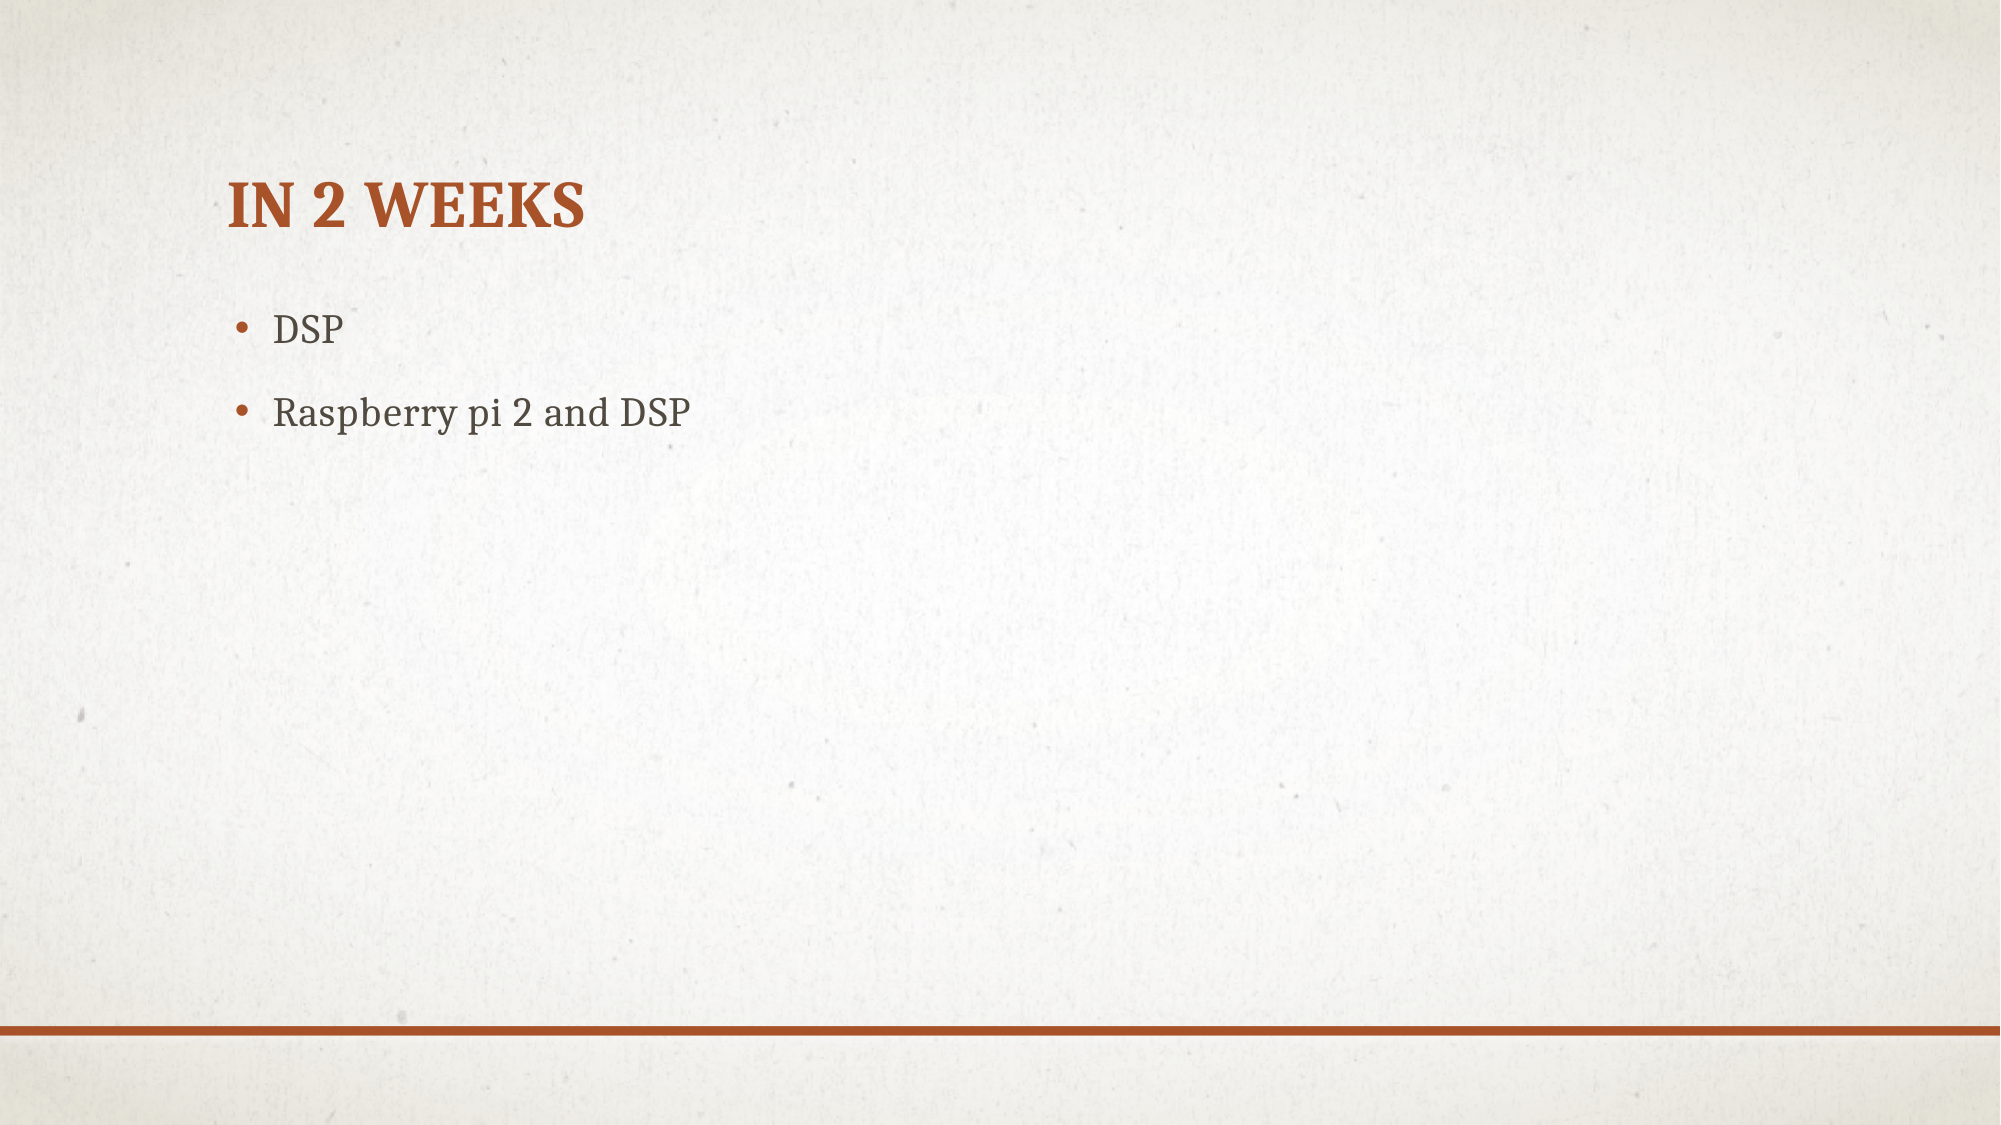

# In 2 weeks
DSP
Raspberry pi 2 and DSP